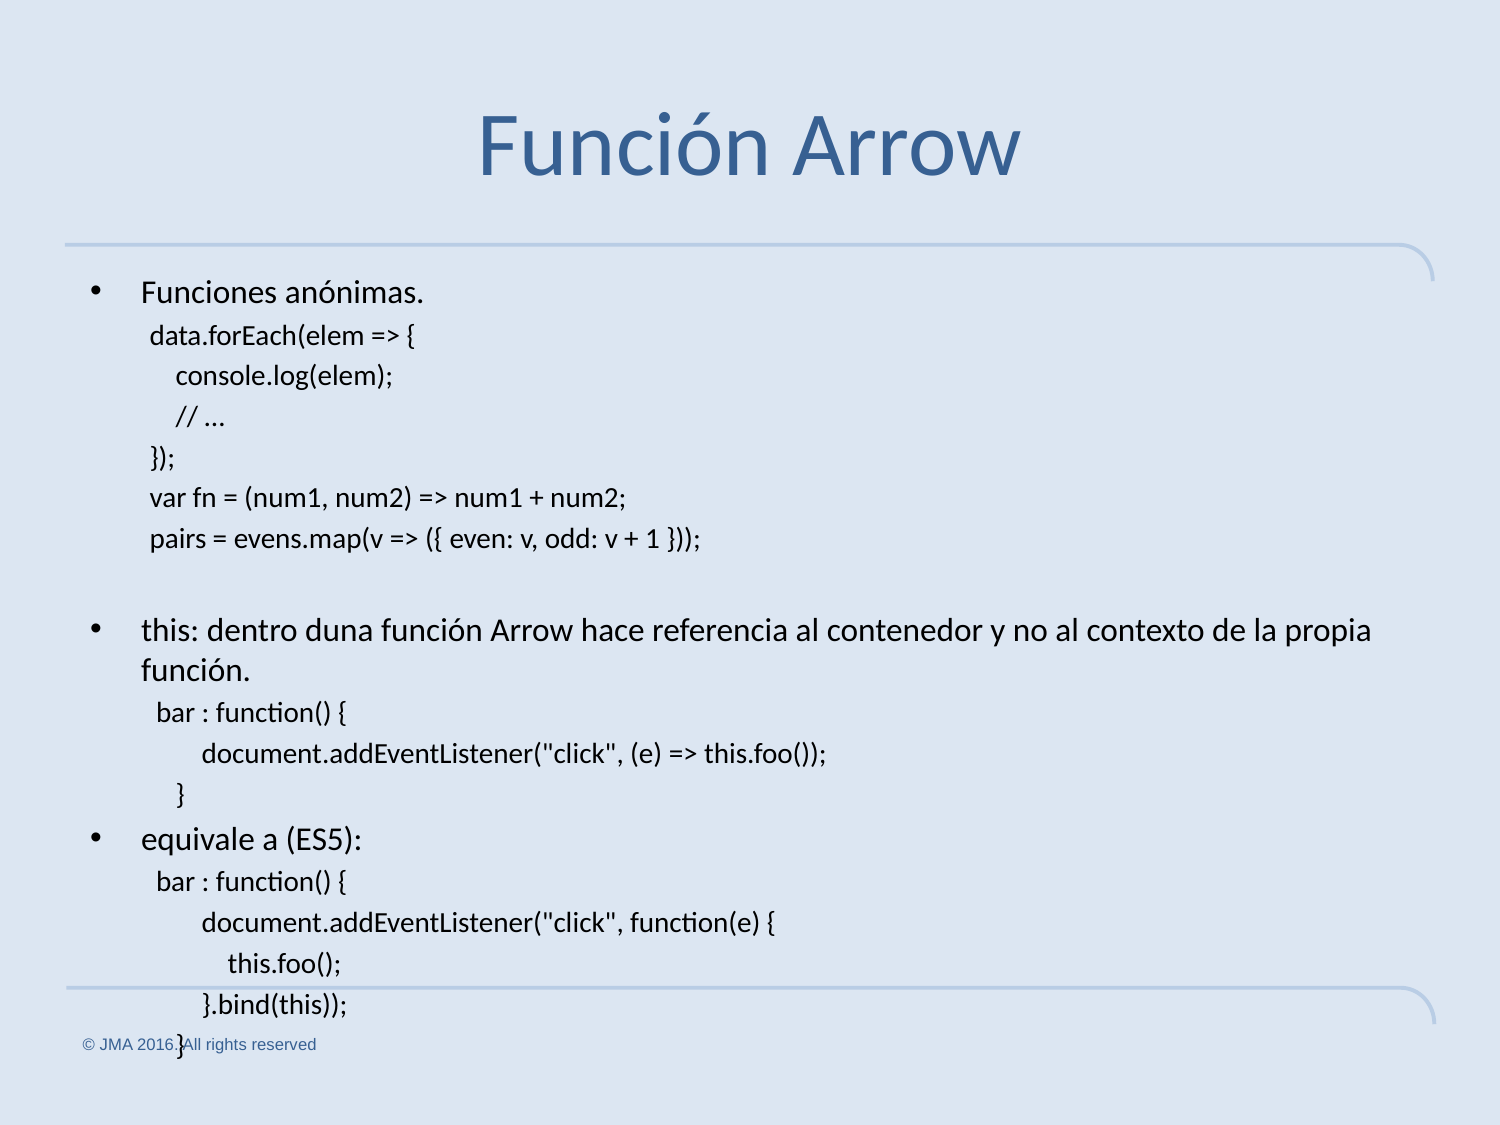

# Función Arrow
Funciones anónimas.
data.forEach(elem => {
    console.log(elem);
    // …
});
var fn = (num1, num2) => num1 + num2;
pairs = evens.map(v => ({ even: v, odd: v + 1 }));

this: dentro duna función Arrow hace referencia al contenedor y no al contexto de la propia función.
 bar : function() {
        document.addEventListener("click", (e) => this.foo());
    }
equivale a (ES5):
 bar : function() {
        document.addEventListener("click", function(e) {
            this.foo();
        }.bind(this));
    }